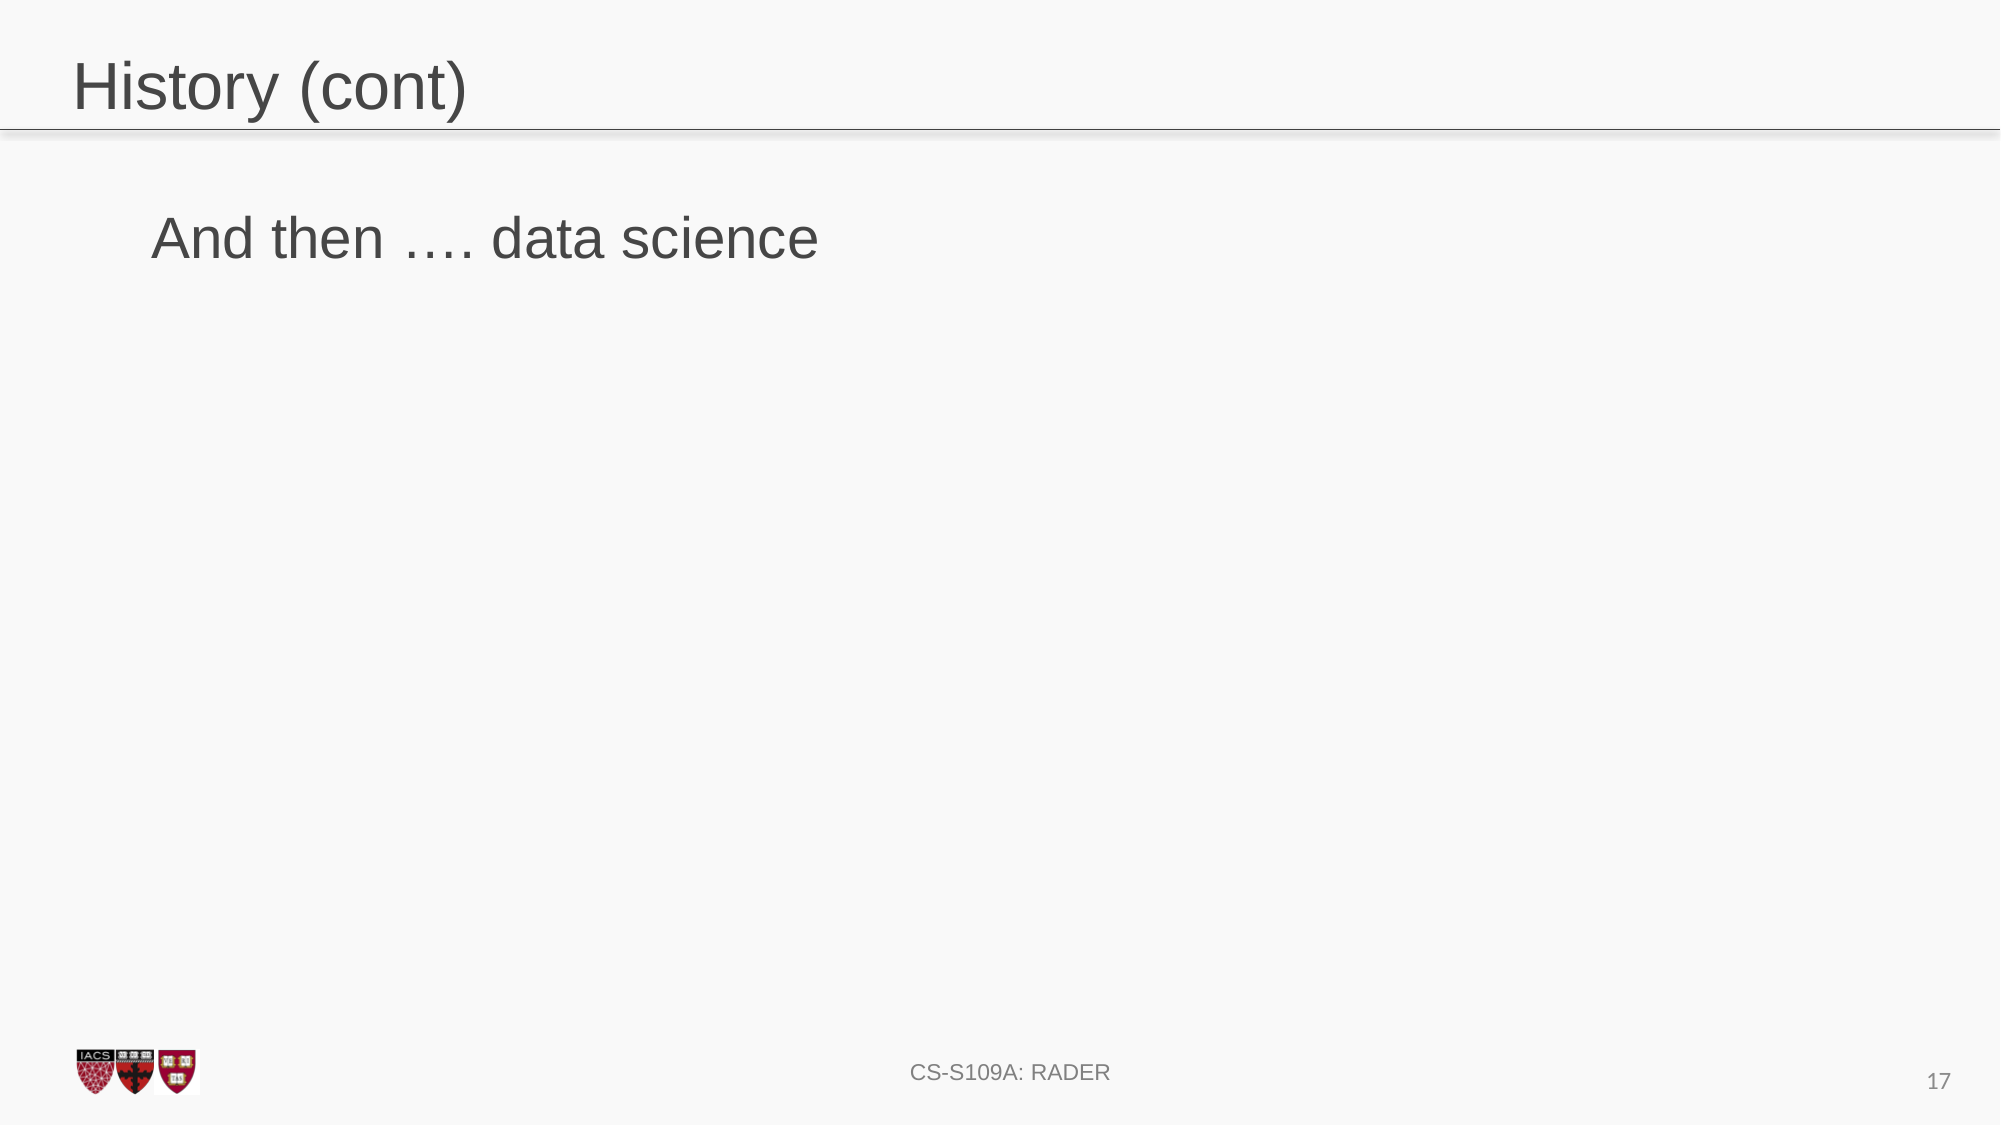

# History (cont)
And then …. data science

17